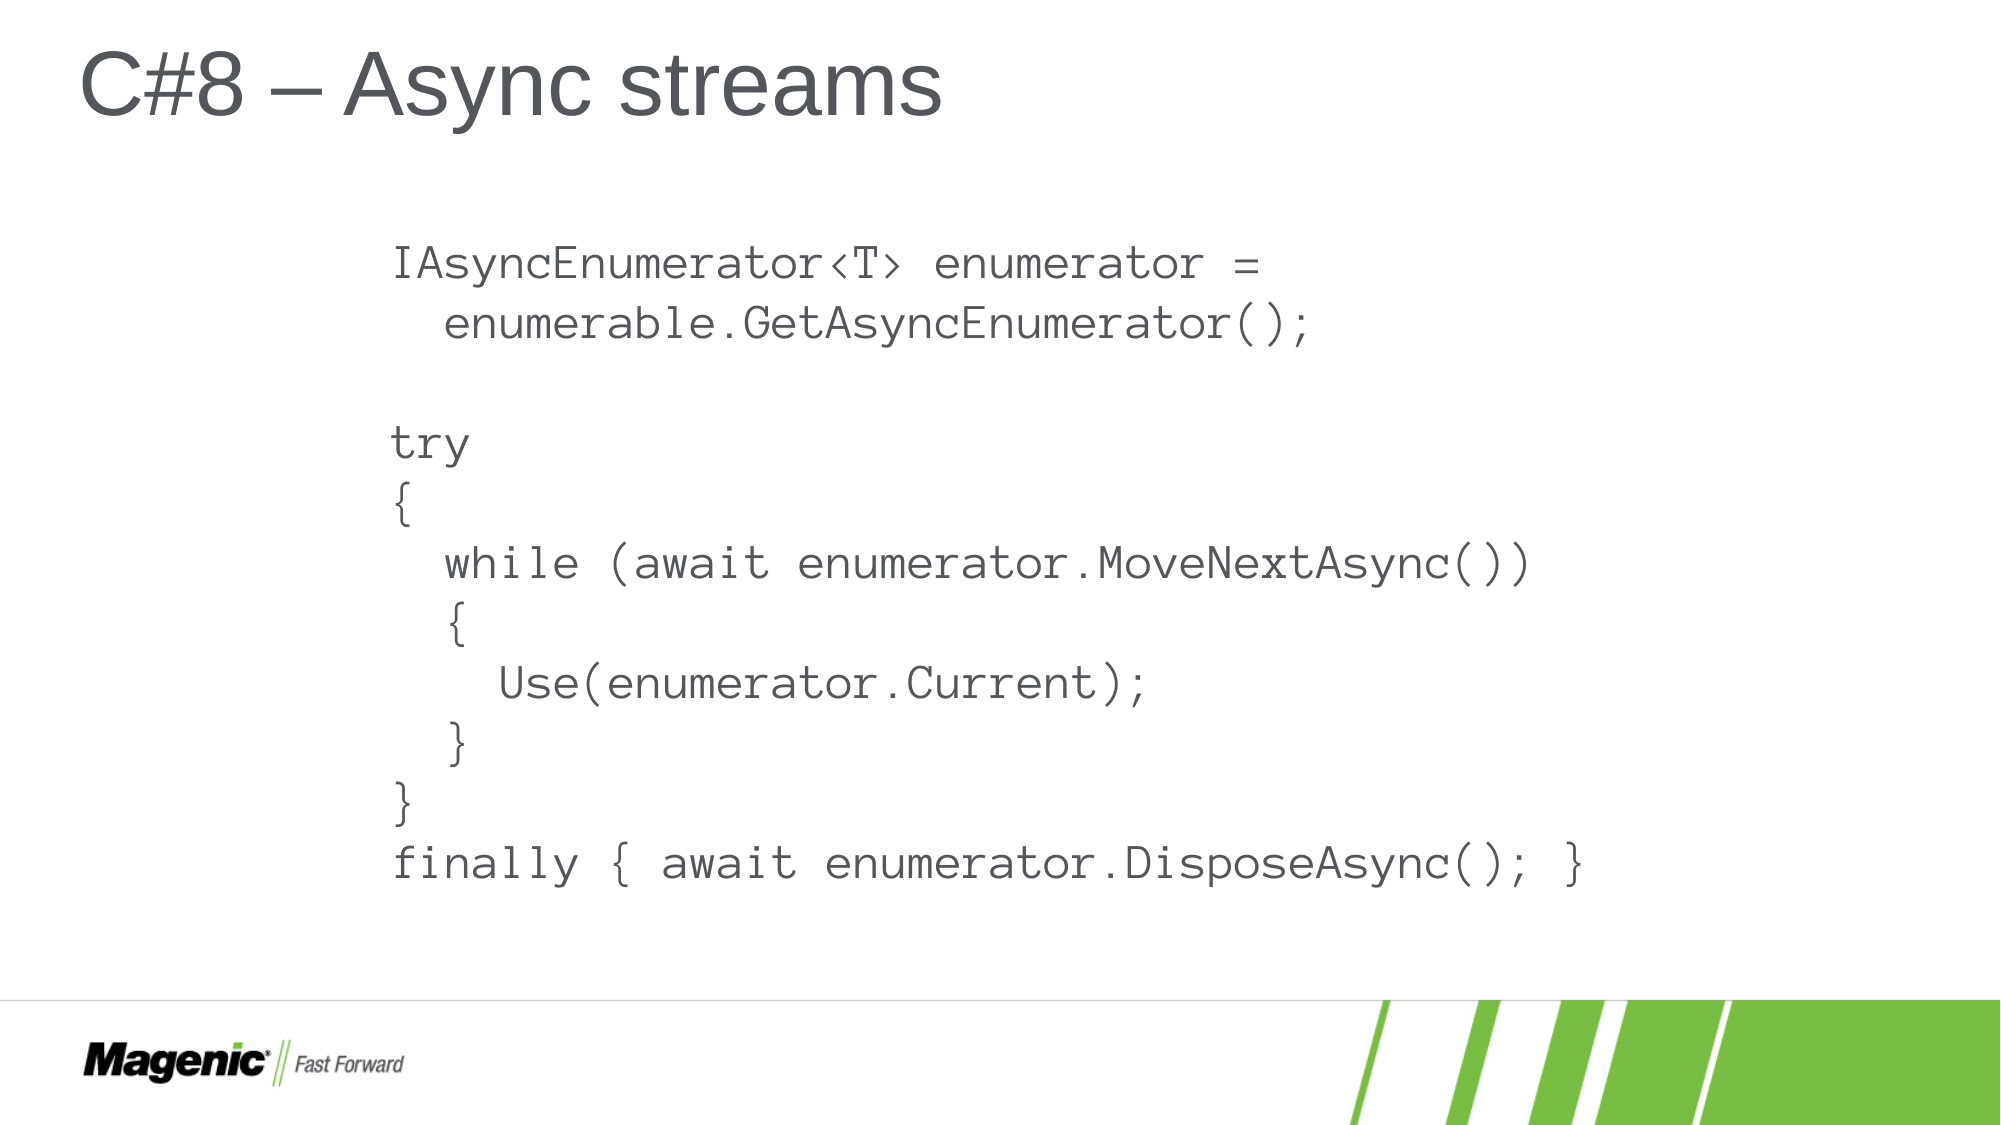

# C#8 – Async streams
IAsyncEnumerator<T> enumerator =
  enumerable.GetAsyncEnumerator();

try
{
  while (await enumerator.MoveNextAsync())
  {
    Use(enumerator.Current);
  }
}
finally { await enumerator.DisposeAsync(); }